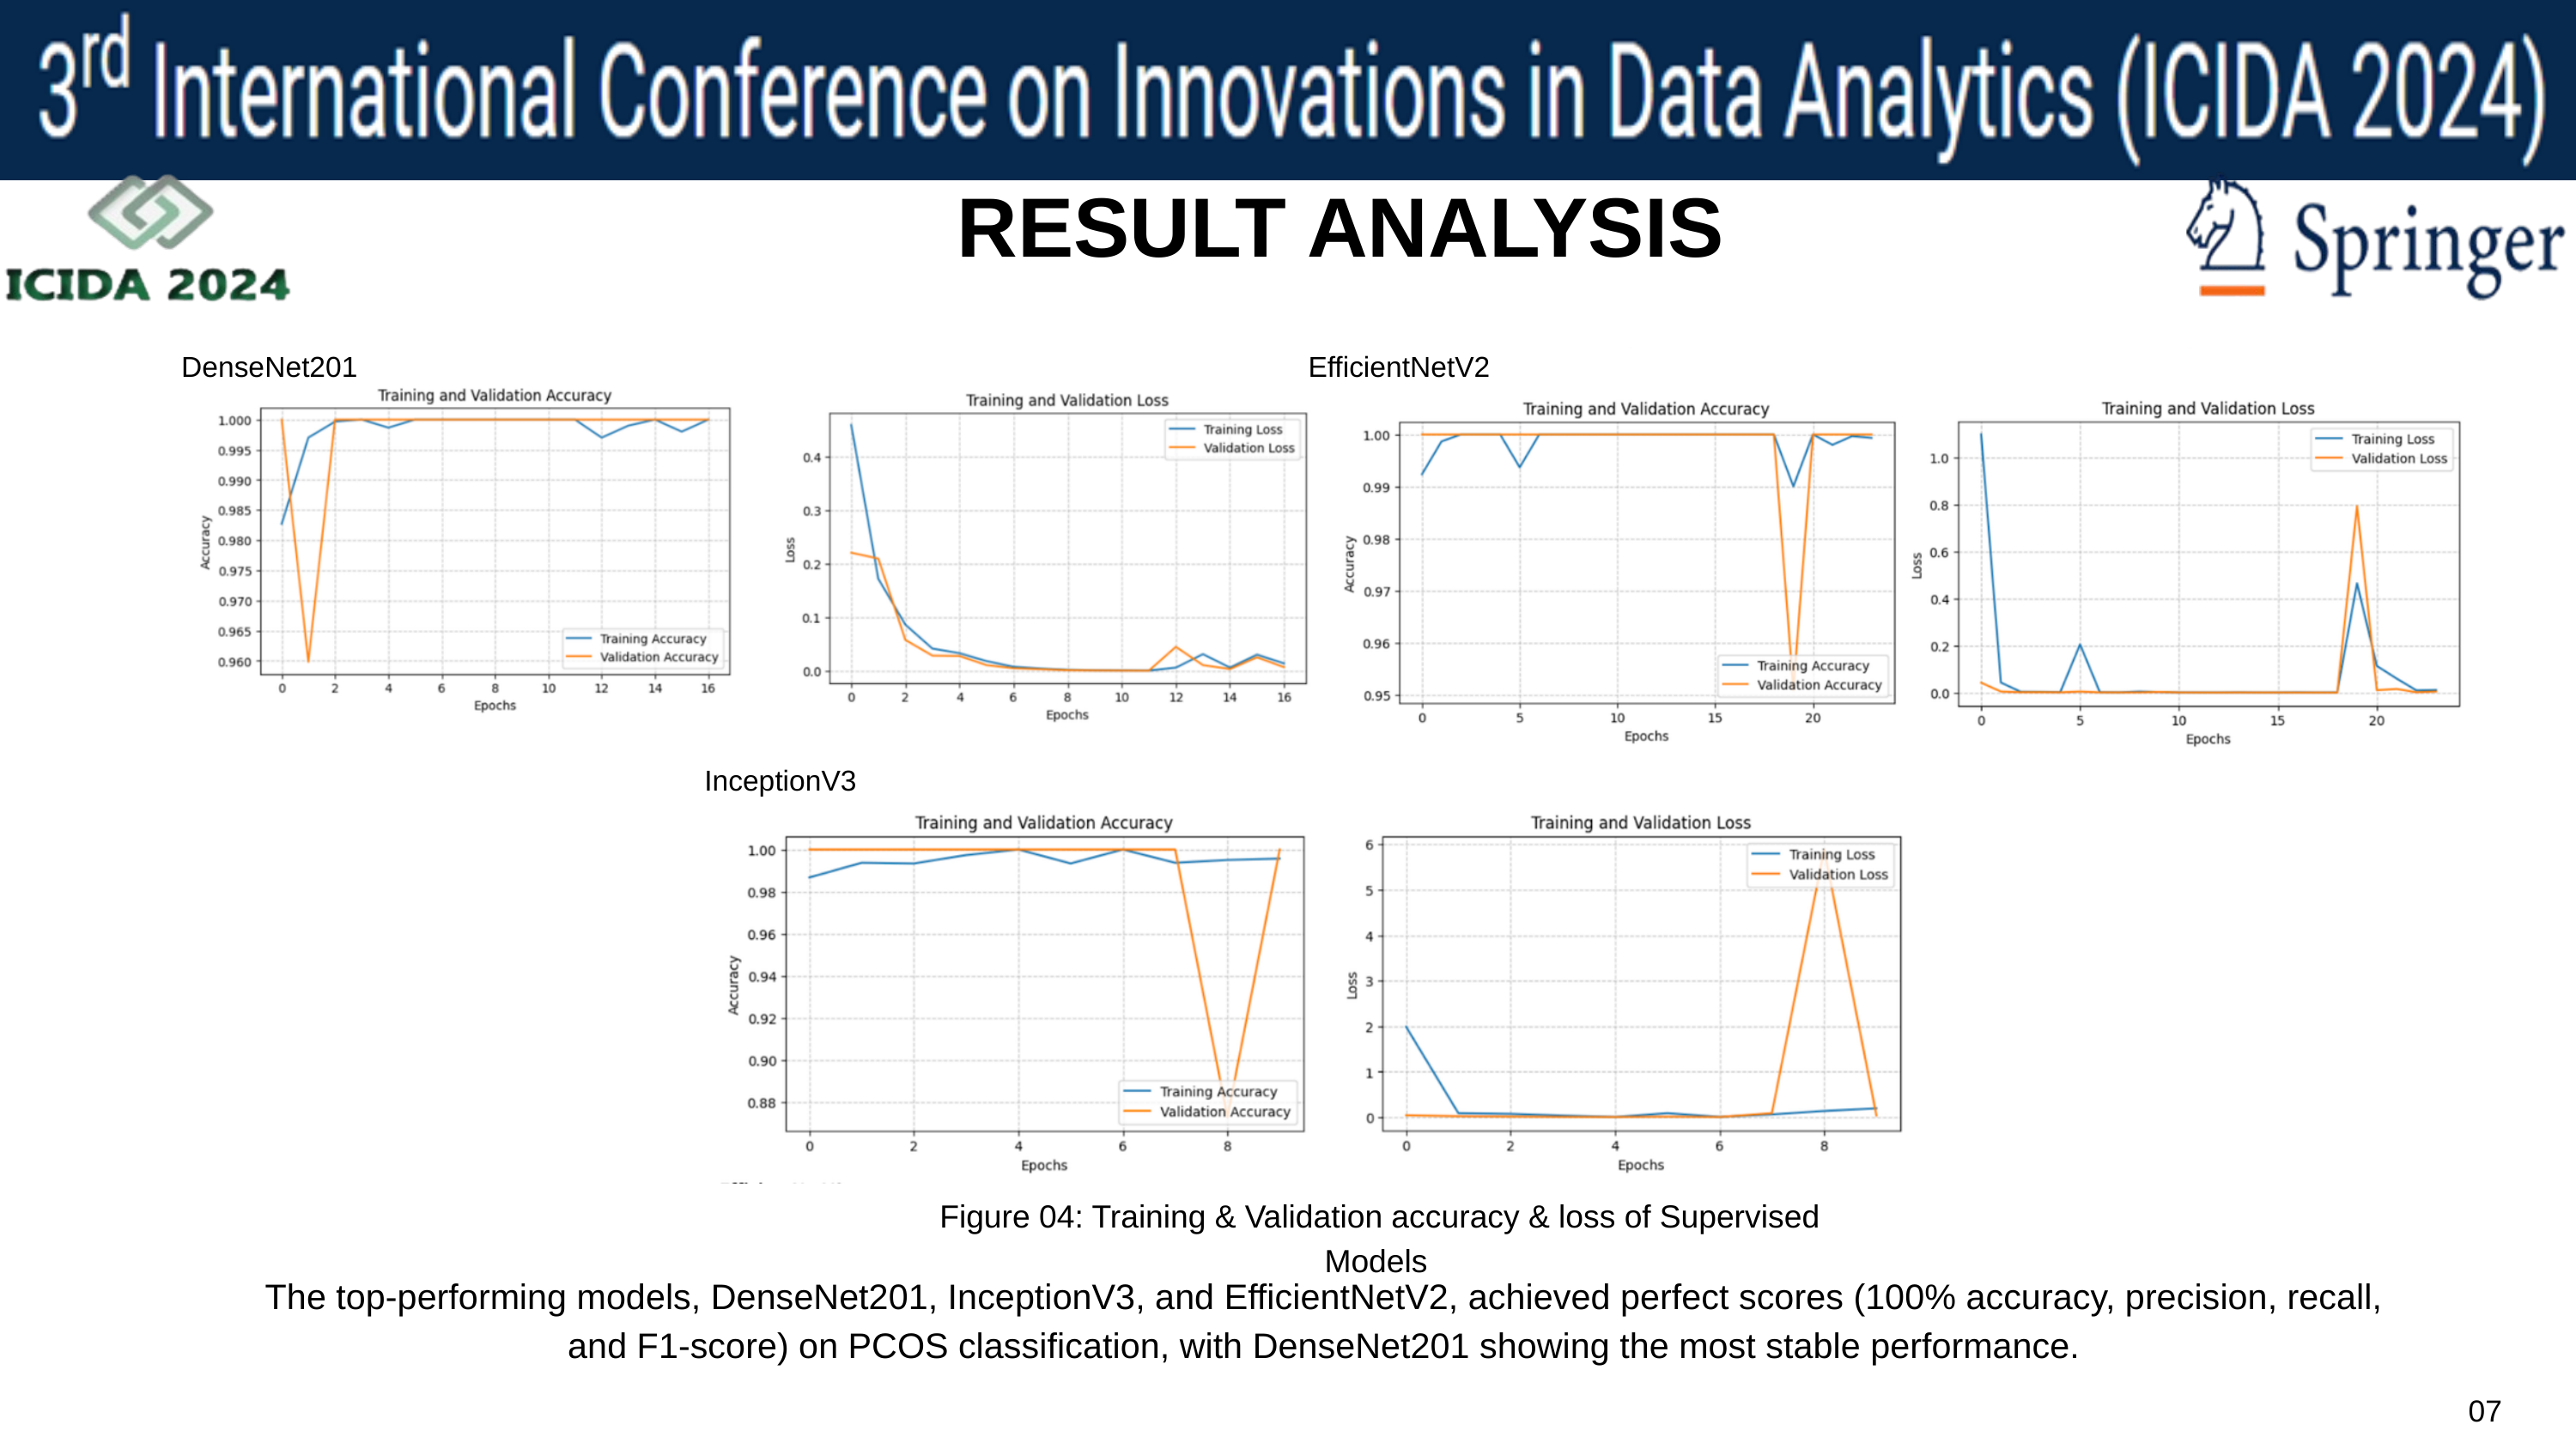

RESULT ANALYSIS

DenseNet201

EfficientNetV2

InceptionV3

Figure 04: Training & Validation accuracy & loss of Supervised Models
The top-performing models, DenseNet201, InceptionV3, and EfficientNetV2, achieved perfect scores (100% accuracy, precision, recall, and F1-score) on PCOS classification, with DenseNet201 showing the most stable performance.
07